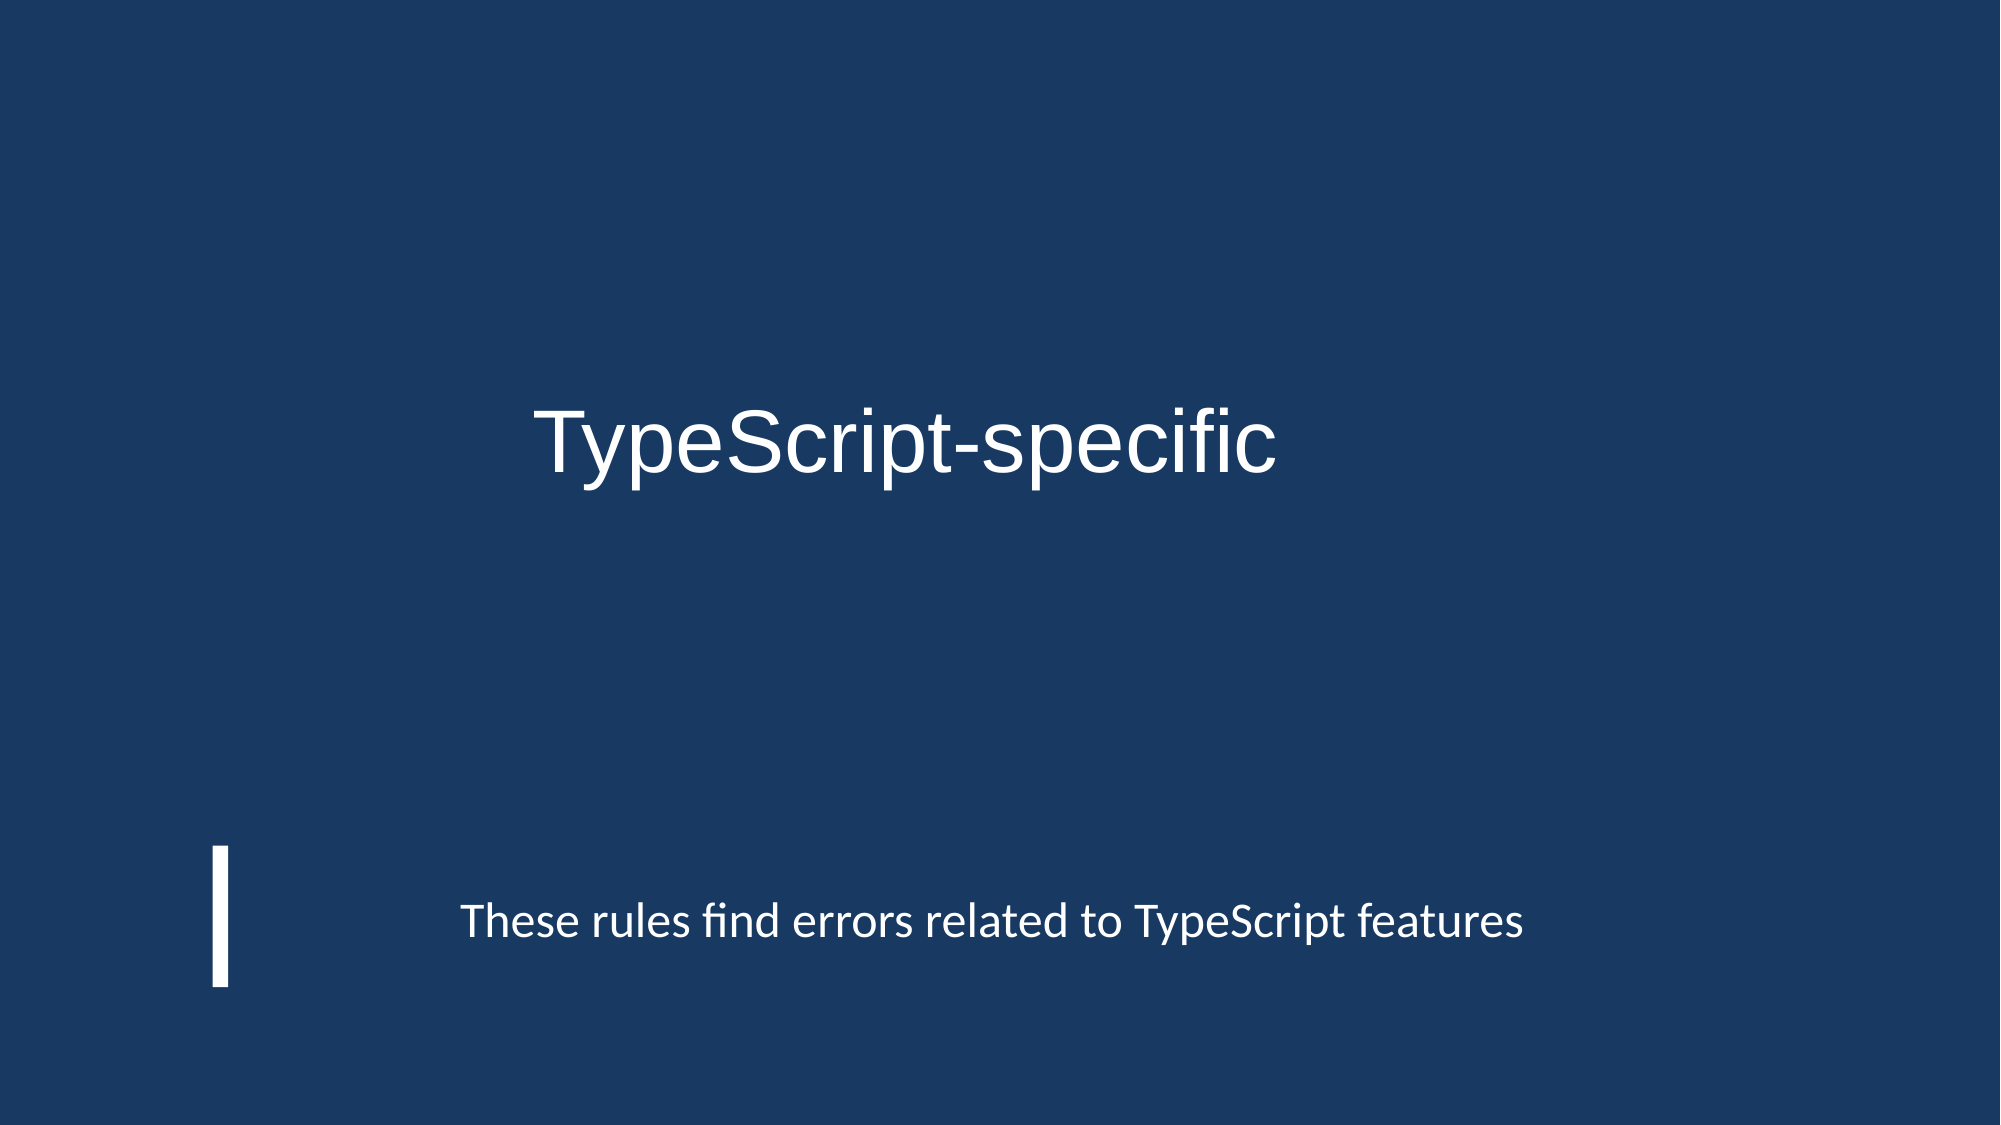

# TypeScript-specific
These rules find errors related to TypeScript features